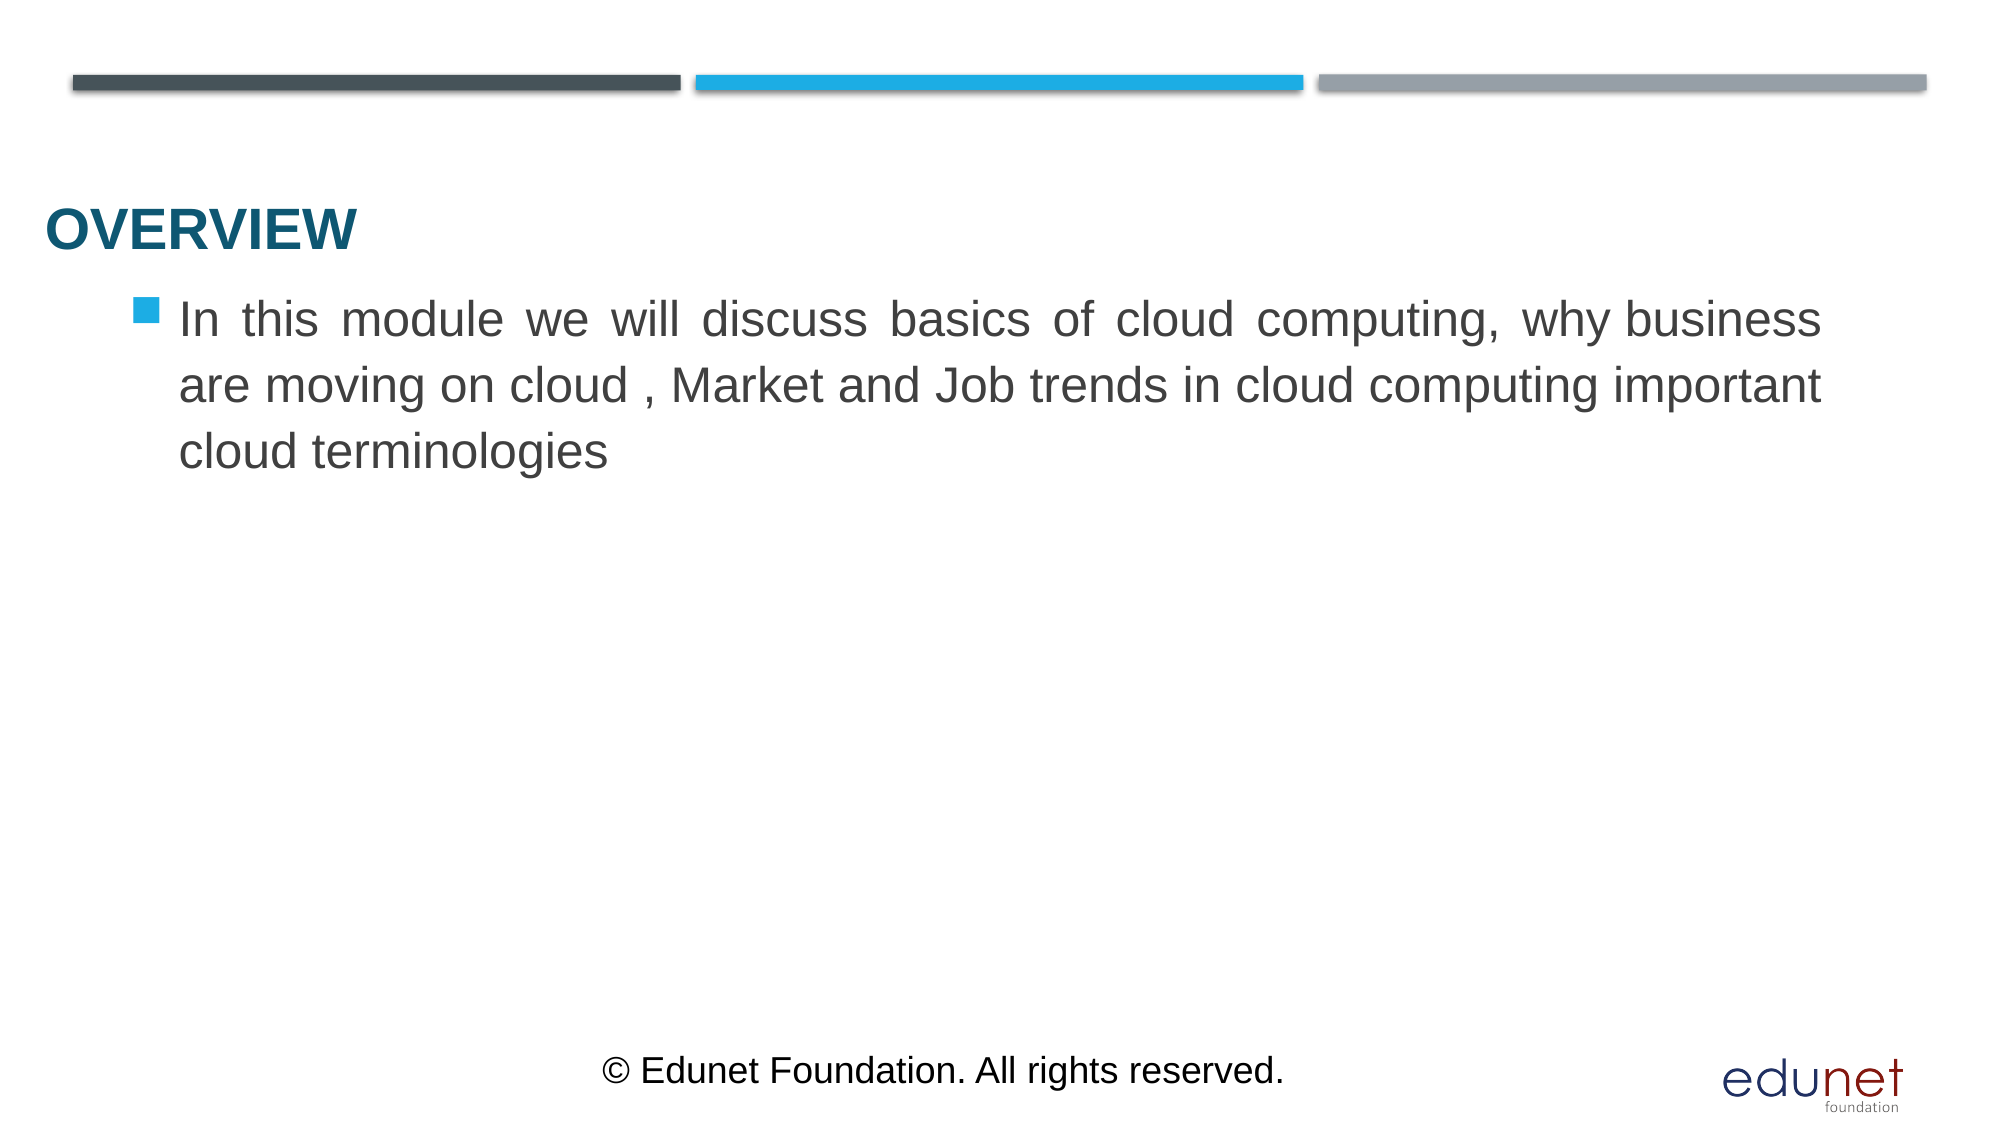

# Overview
In this module we will discuss basics of cloud computing, why business are moving on cloud , Market and Job trends in cloud computing important cloud terminologies
© Edunet Foundation. All rights reserved.